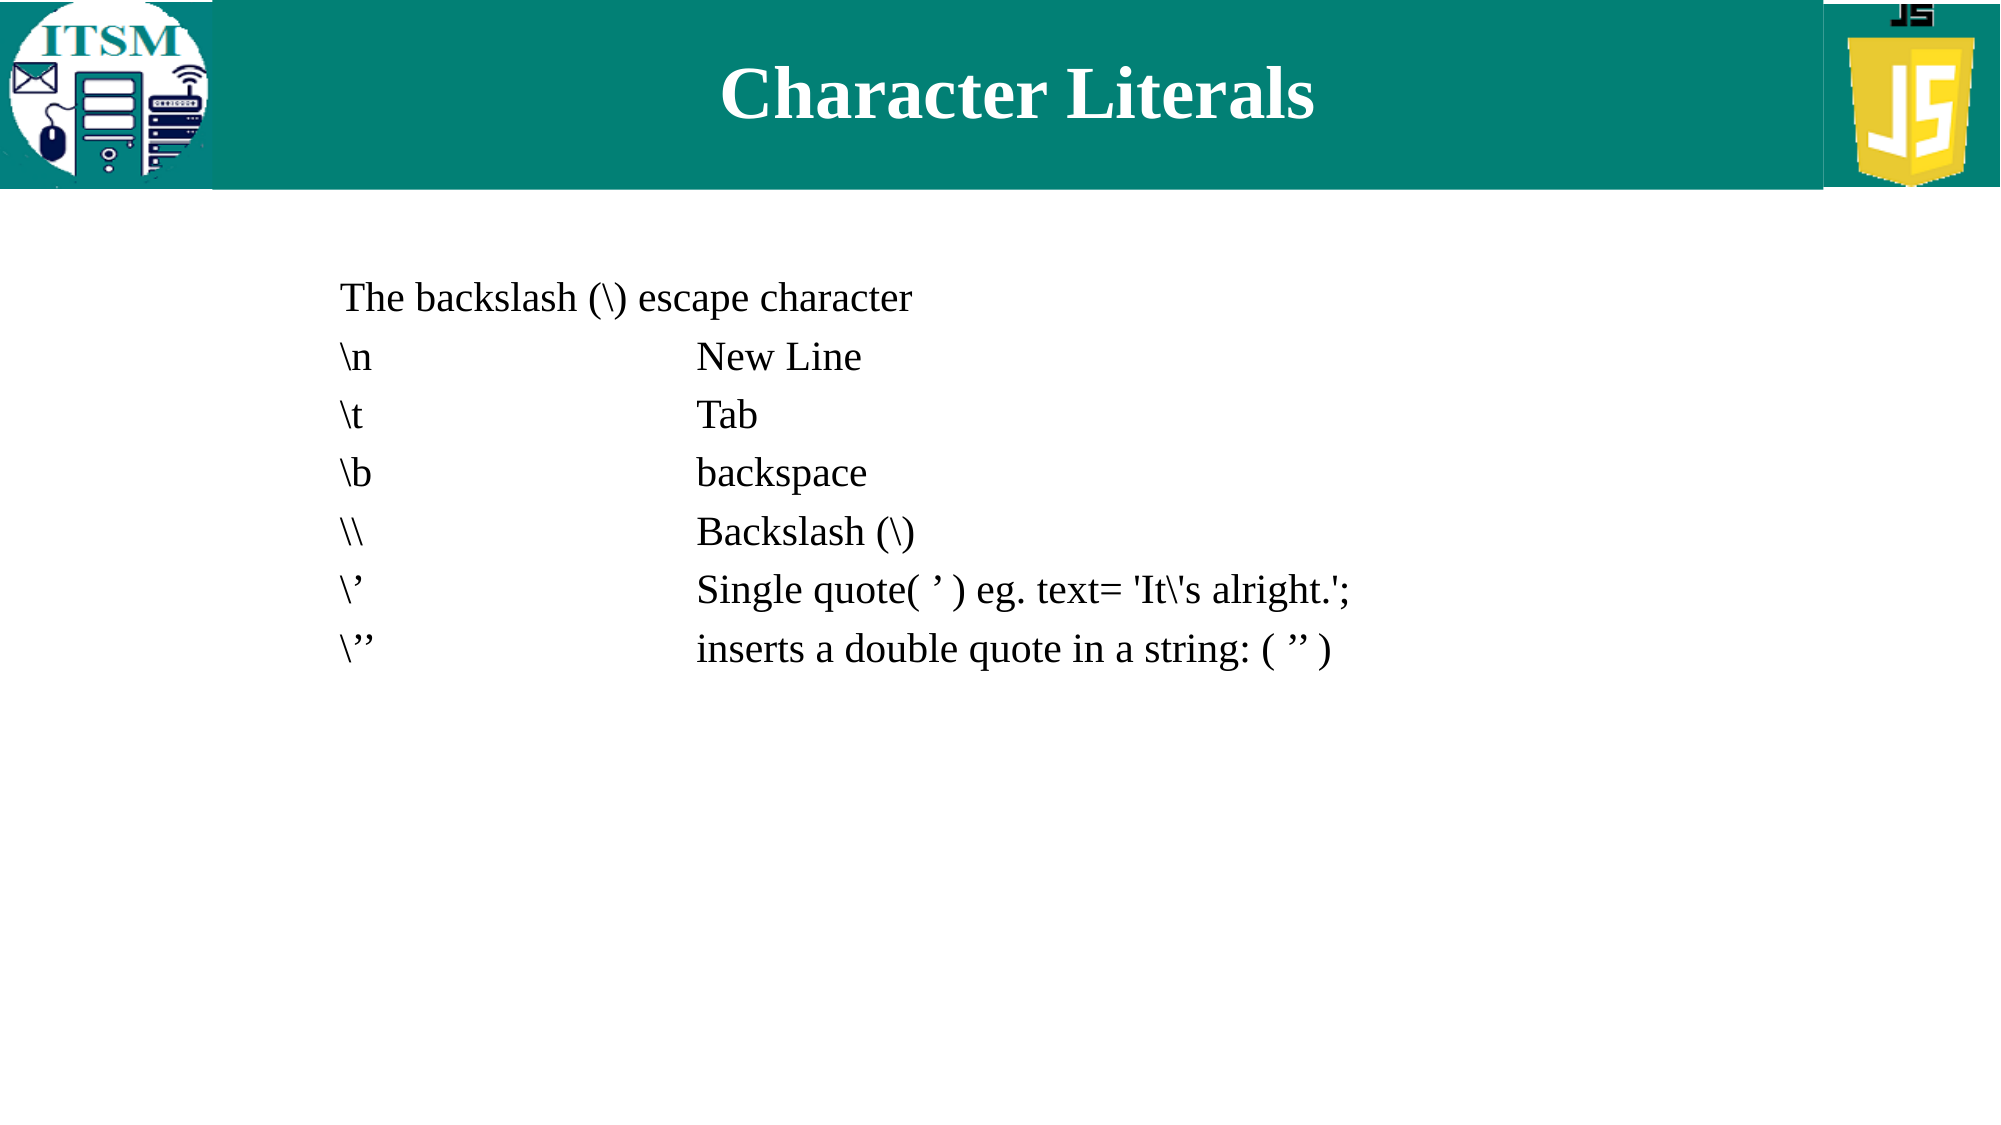

# Character Literals
The backslash (\) escape character
\n			New Line
\t			Tab
\b			backspace
\\			Backslash (\)
\’ 			Single quote( ’ ) eg. text= 'It\'s alright.';
\’’			inserts a double quote in a string: ( ’’ )